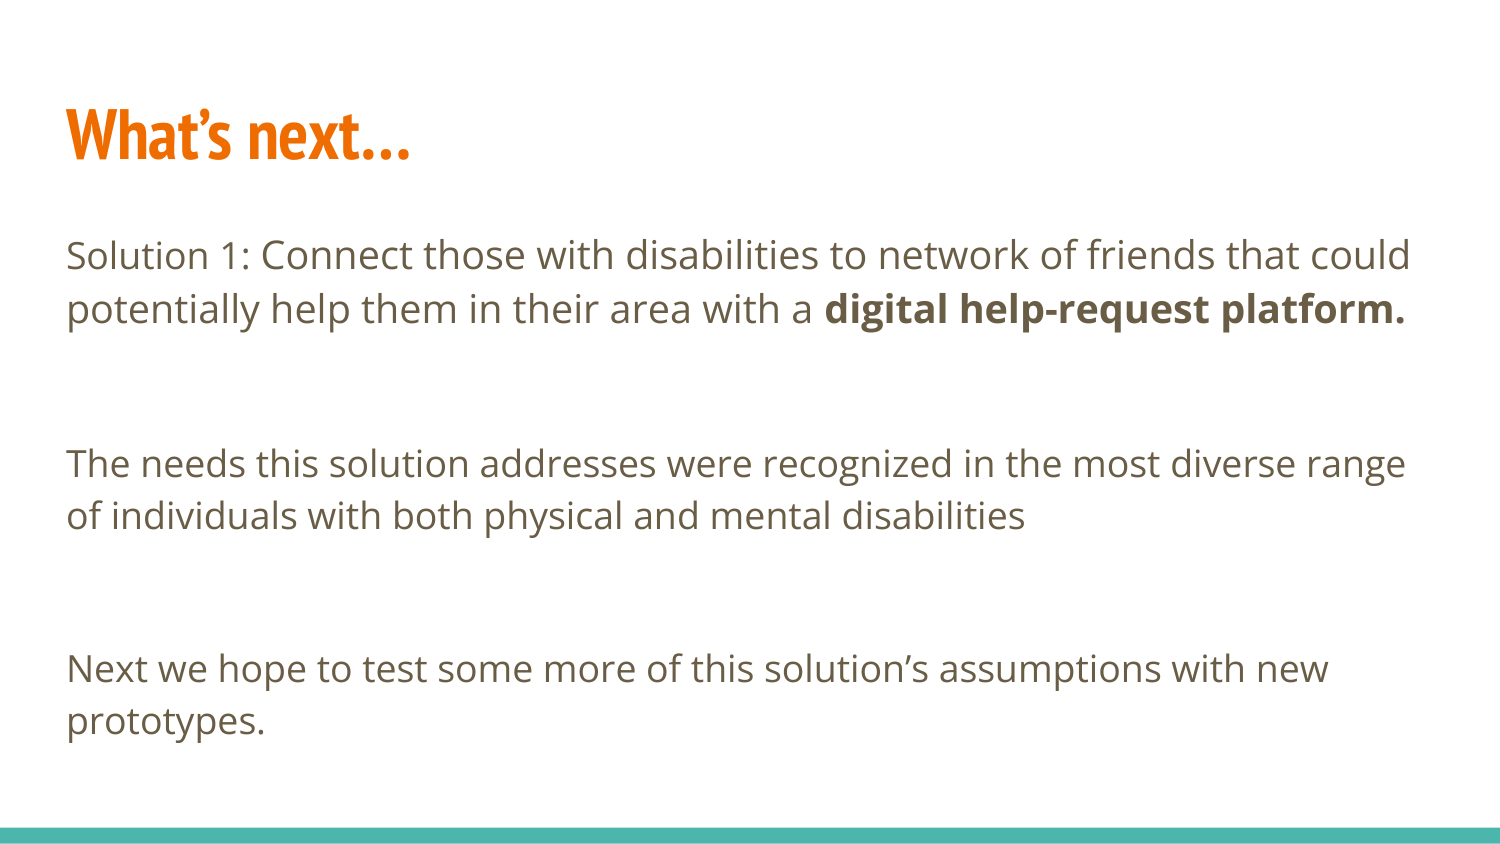

# What’s next…
Solution 1: Connect those with disabilities to network of friends that could potentially help them in their area with a digital help-request platform.

The needs this solution addresses were recognized in the most diverse range of individuals with both physical and mental disabilities

Next we hope to test some more of this solution’s assumptions with new prototypes.